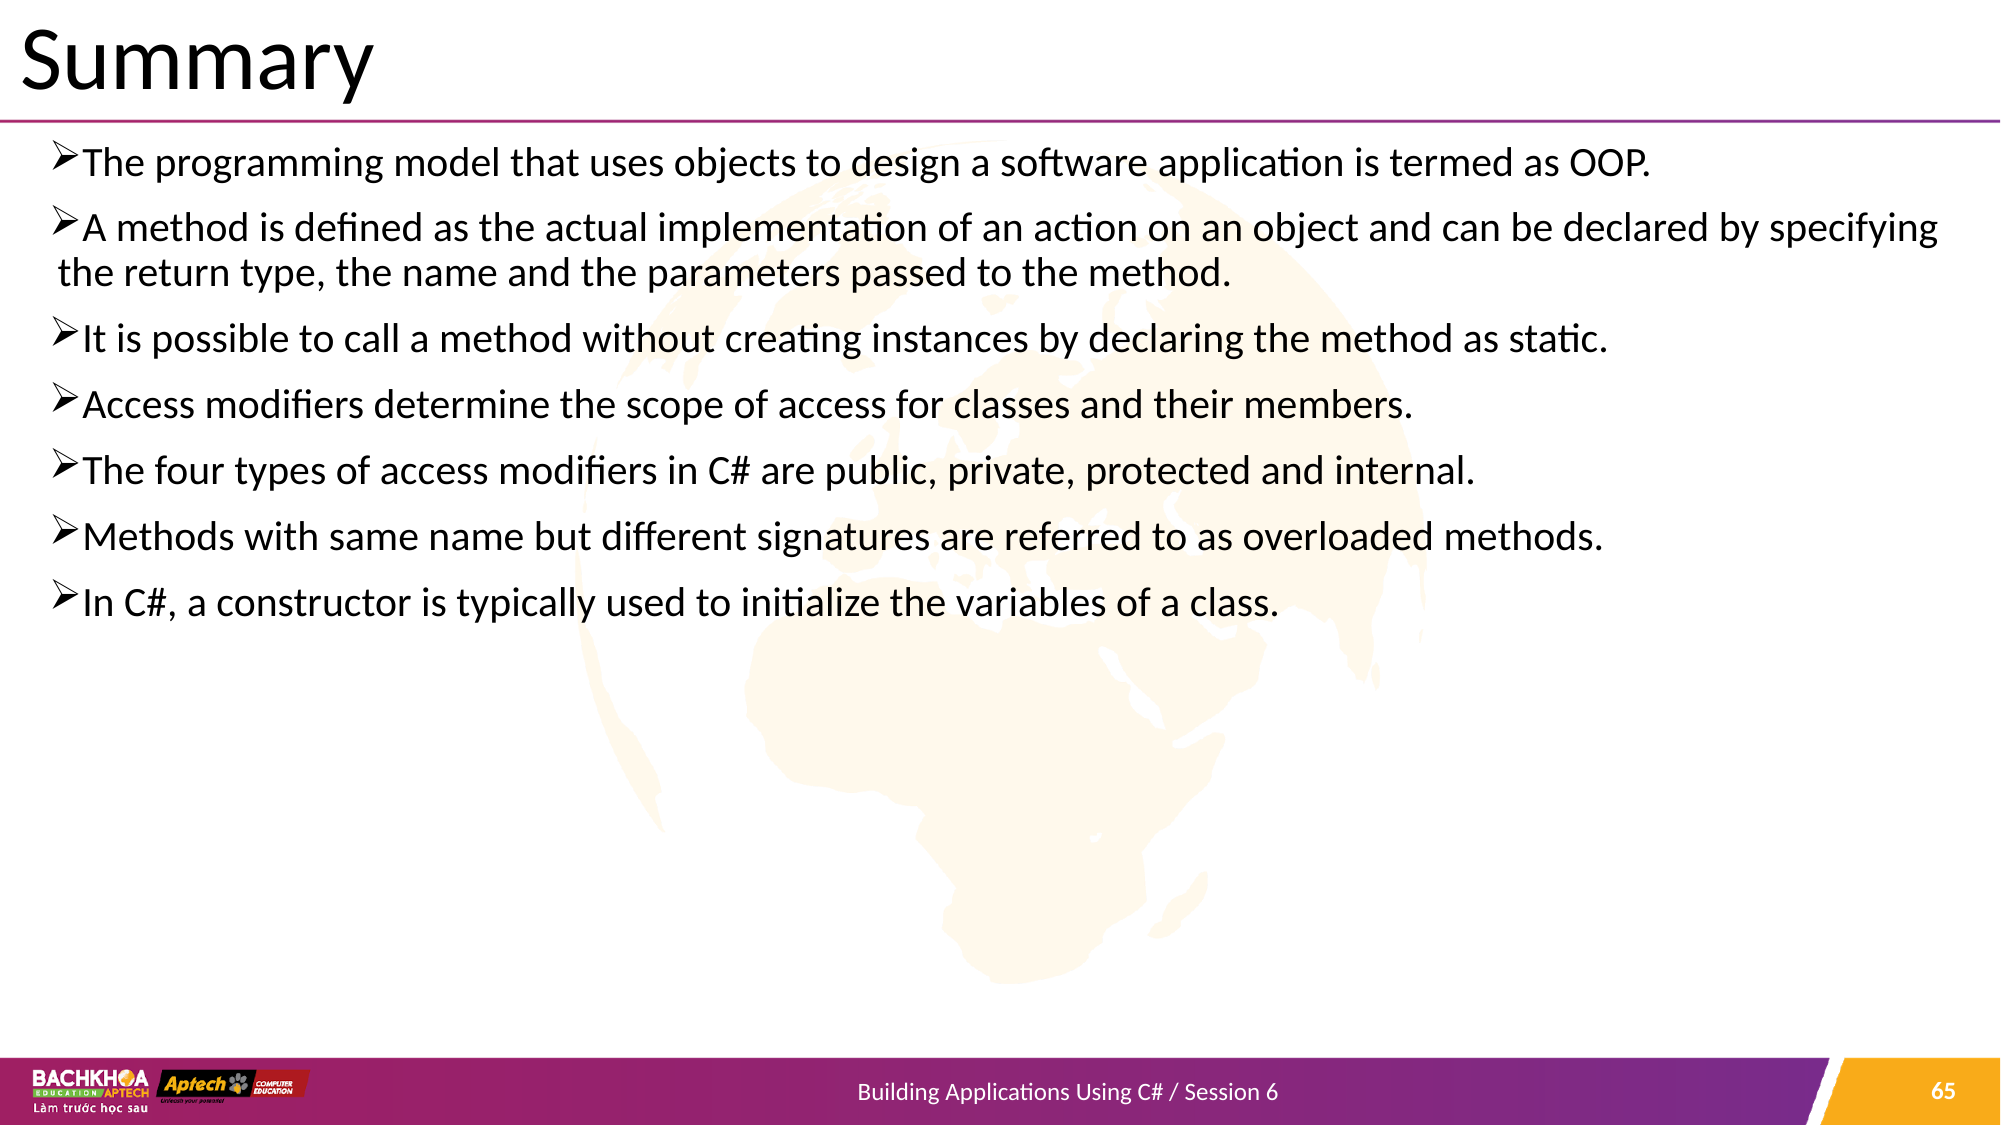

# Summary
The programming model that uses objects to design a software application is termed as OOP.
A method is defined as the actual implementation of an action on an object and can be declared by specifying the return type, the name and the parameters passed to the method.
It is possible to call a method without creating instances by declaring the method as static.
Access modifiers determine the scope of access for classes and their members.
The four types of access modifiers in C# are public, private, protected and internal.
Methods with same name but different signatures are referred to as overloaded methods.
In C#, a constructor is typically used to initialize the variables of a class.

65
Building Applications Using C# / Session 6